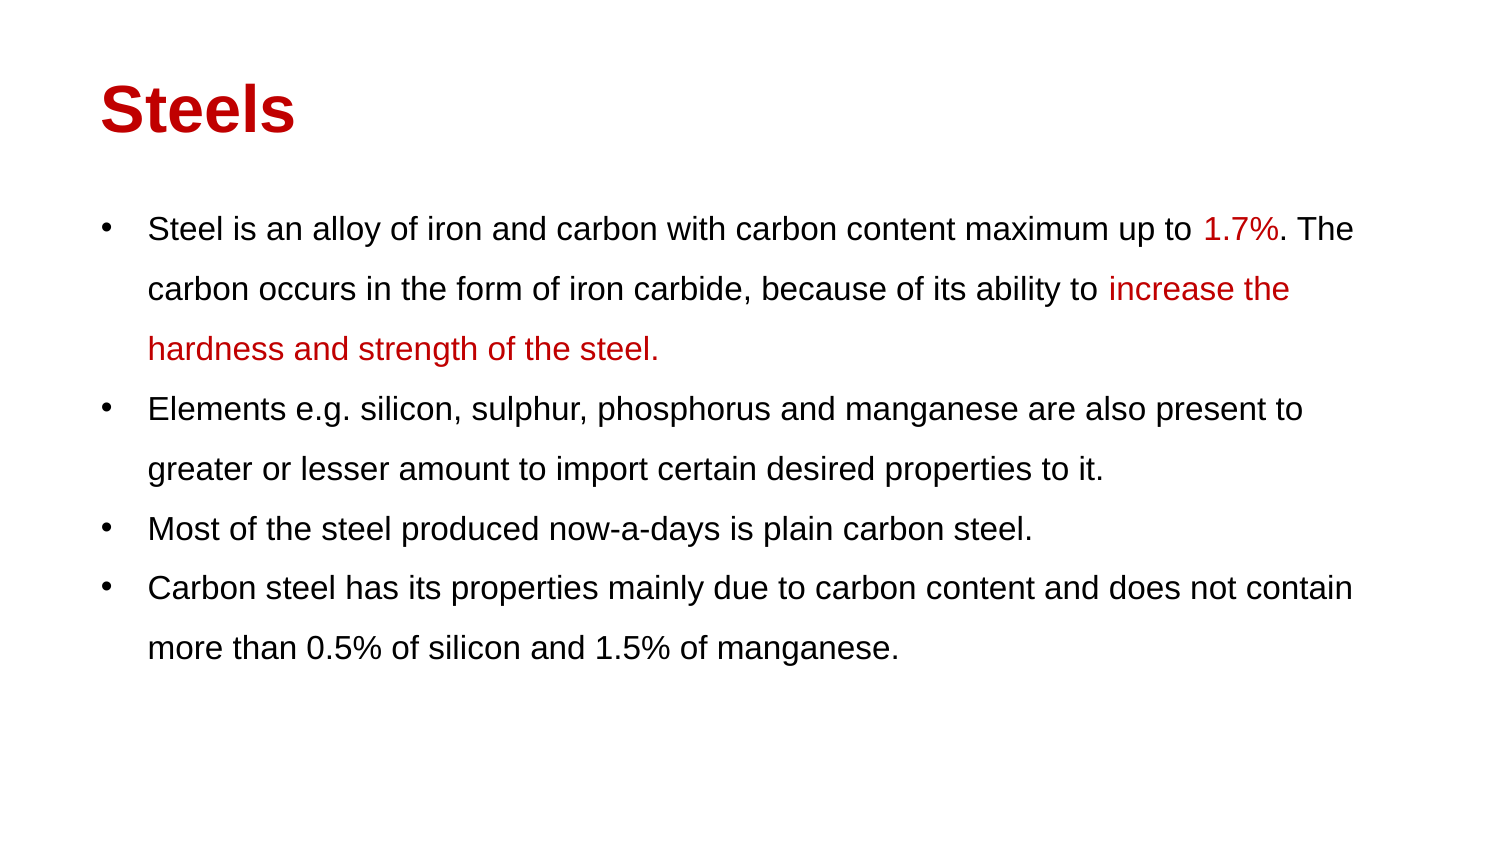

Steels
Steel is an alloy of iron and carbon with carbon content maximum up to 1.7%. The carbon occurs in the form of iron carbide, because of its ability to increase the hardness and strength of the steel.
Elements e.g. silicon, sulphur, phosphorus and manganese are also present to greater or lesser amount to import certain desired properties to it.
Most of the steel produced now-a-days is plain carbon steel.
Carbon steel has its properties mainly due to carbon content and does not contain more than 0.5% of silicon and 1.5% of manganese.